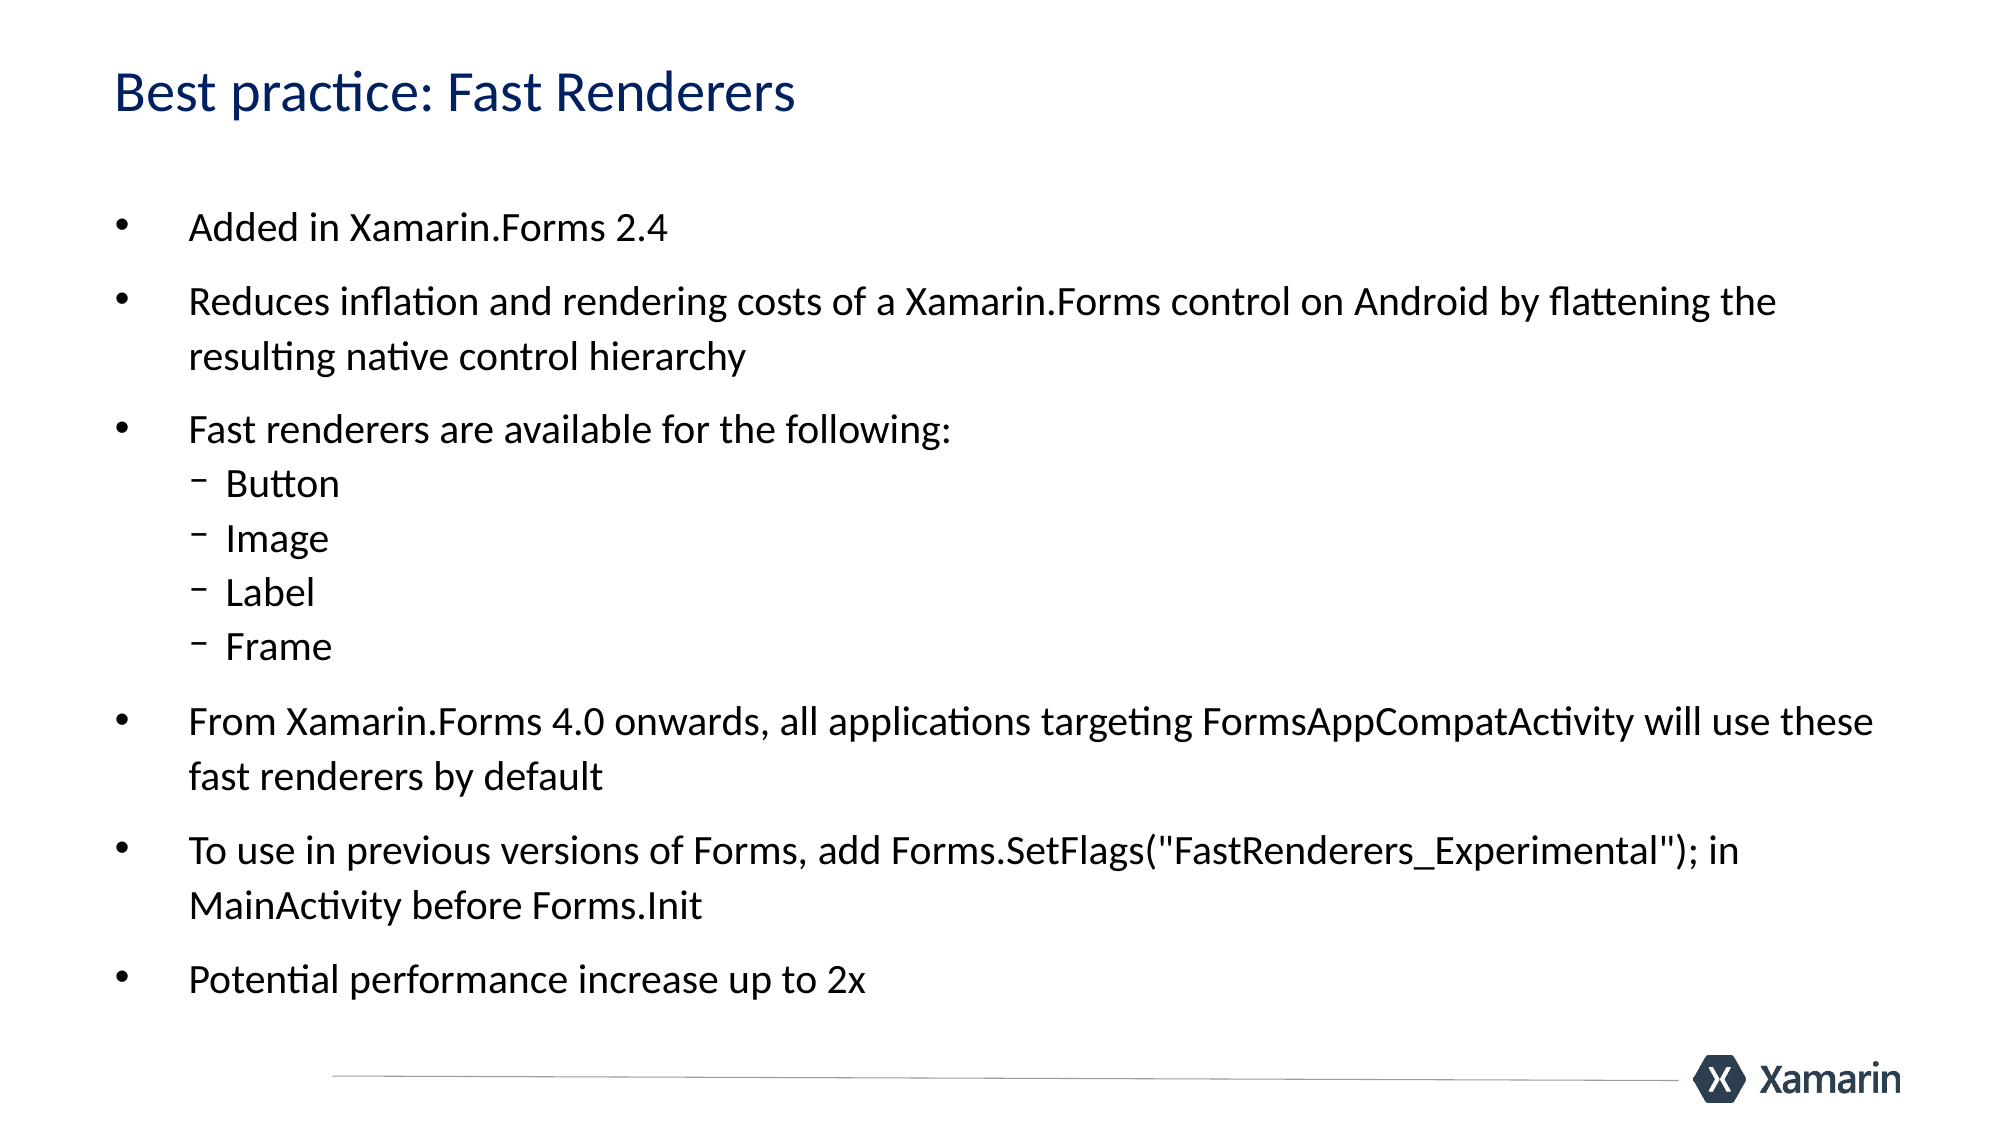

# Best practice: Fast Renderers
Added in Xamarin.Forms 2.4
Reduces inflation and rendering costs of a Xamarin.Forms control on Android by flattening the resulting native control hierarchy
Fast renderers are available for the following:
Button
Image
Label
Frame
From Xamarin.Forms 4.0 onwards, all applications targeting FormsAppCompatActivity will use these fast renderers by default
To use in previous versions of Forms, add Forms.SetFlags("FastRenderers_Experimental"); in MainActivity before Forms.Init
Potential performance increase up to 2x